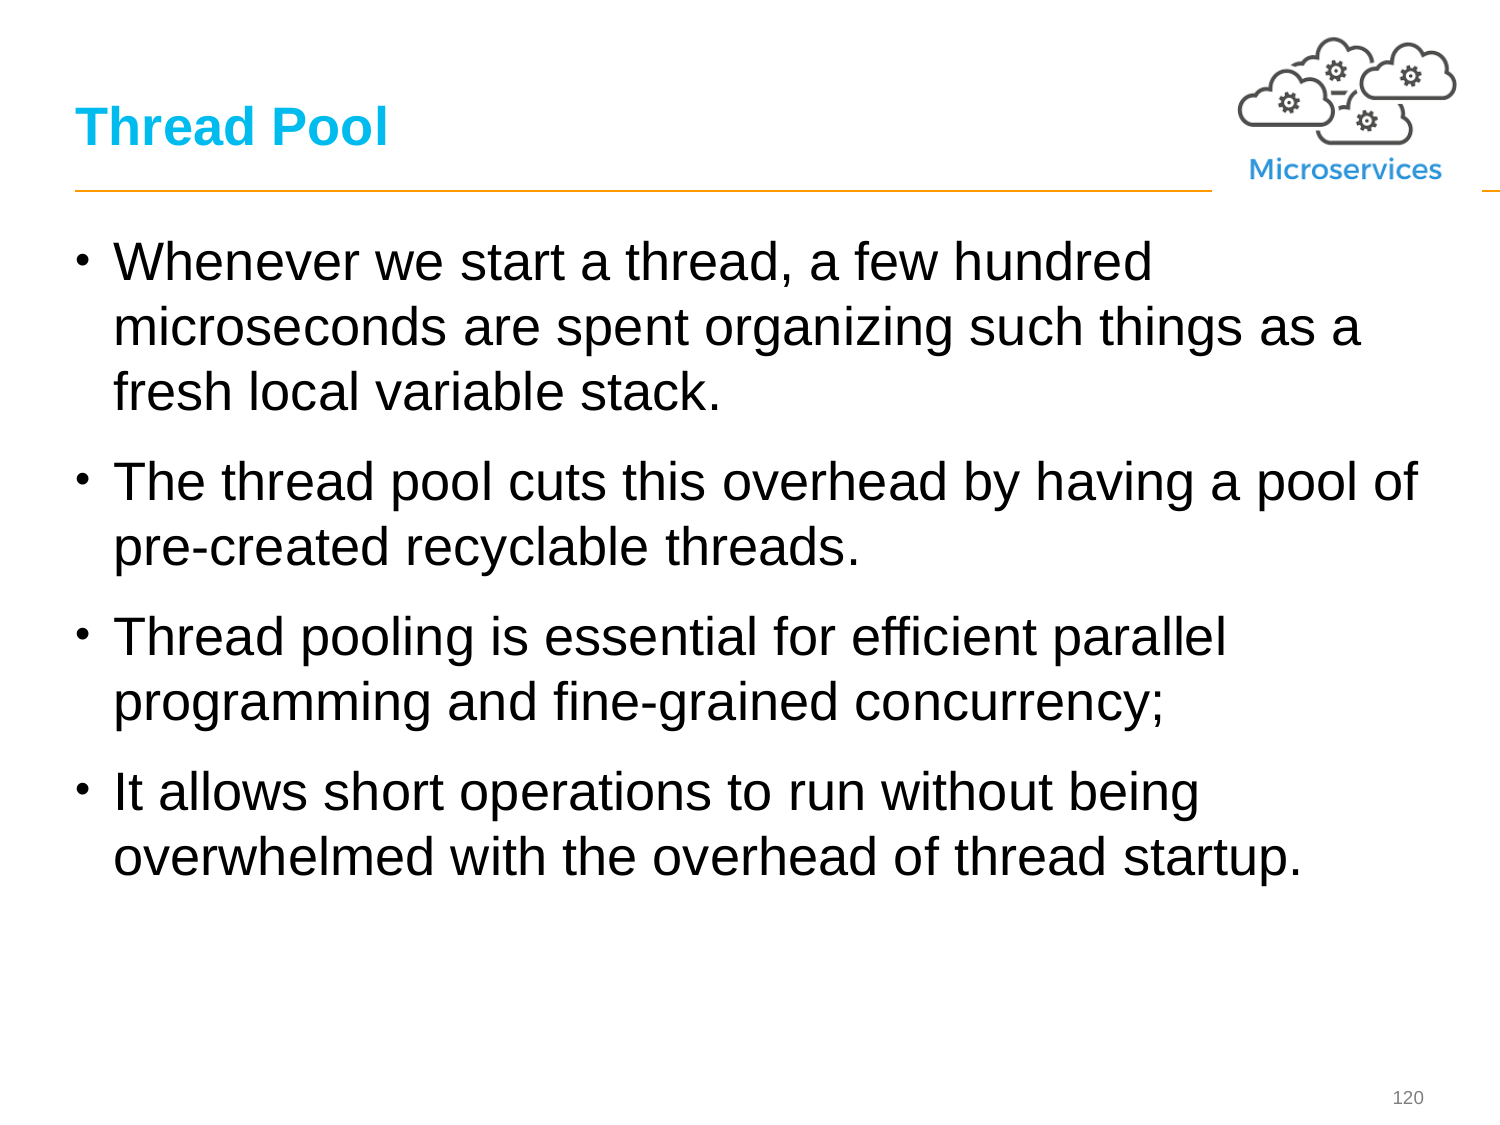

# Thread Pool
Whenever we start a thread, a few hundred microseconds are spent organizing such things as a fresh local variable stack.
The thread pool cuts this overhead by having a pool of pre-created recyclable threads.
Thread pooling is essential for efficient parallel programming and fine-grained concurrency;
It allows short operations to run without being overwhelmed with the overhead of thread startup.